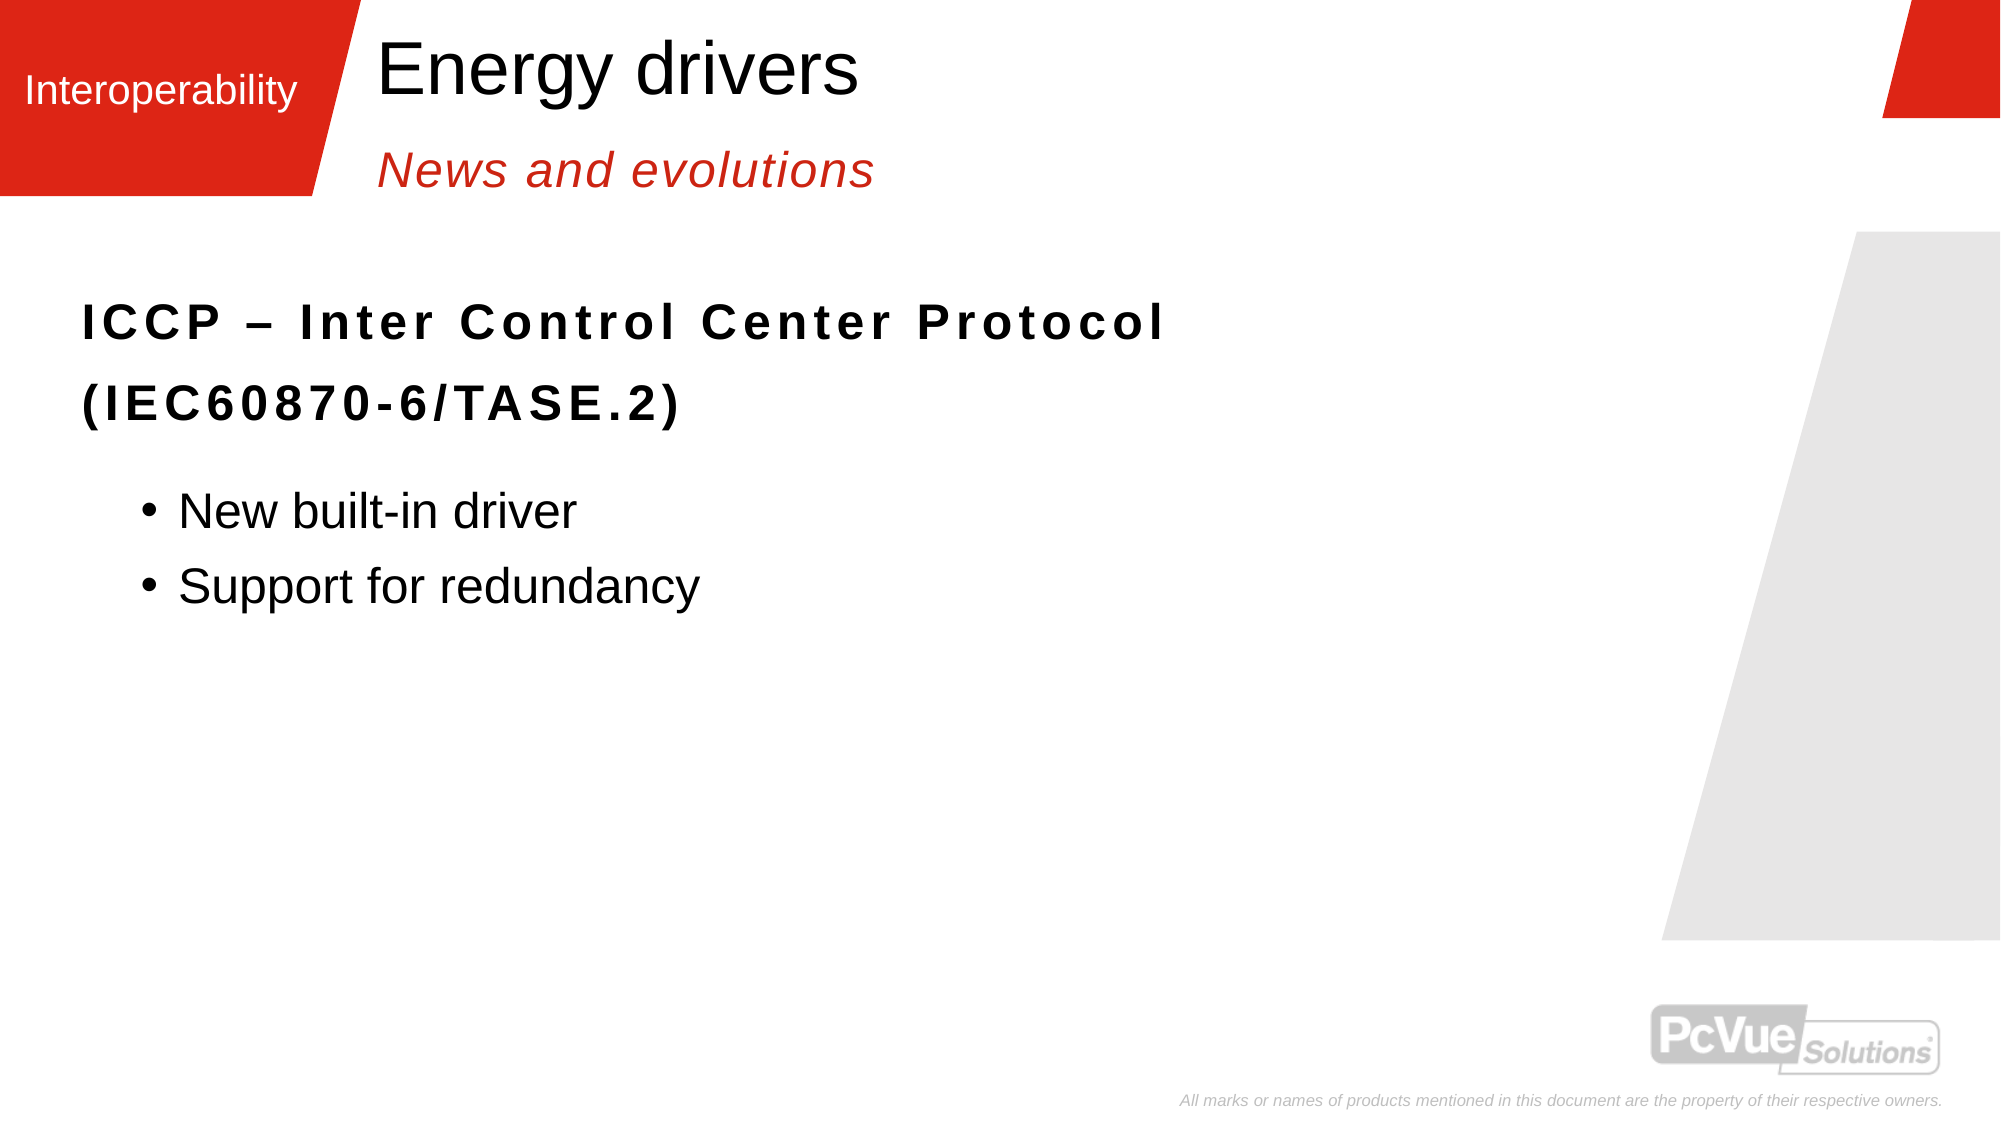

Energy drivers

# Interoperability
News and evolutions
ICCP – Inter Control Center Protocol
(IEC60870-6/TASE.2)
New built-in driver
Support for redundancy